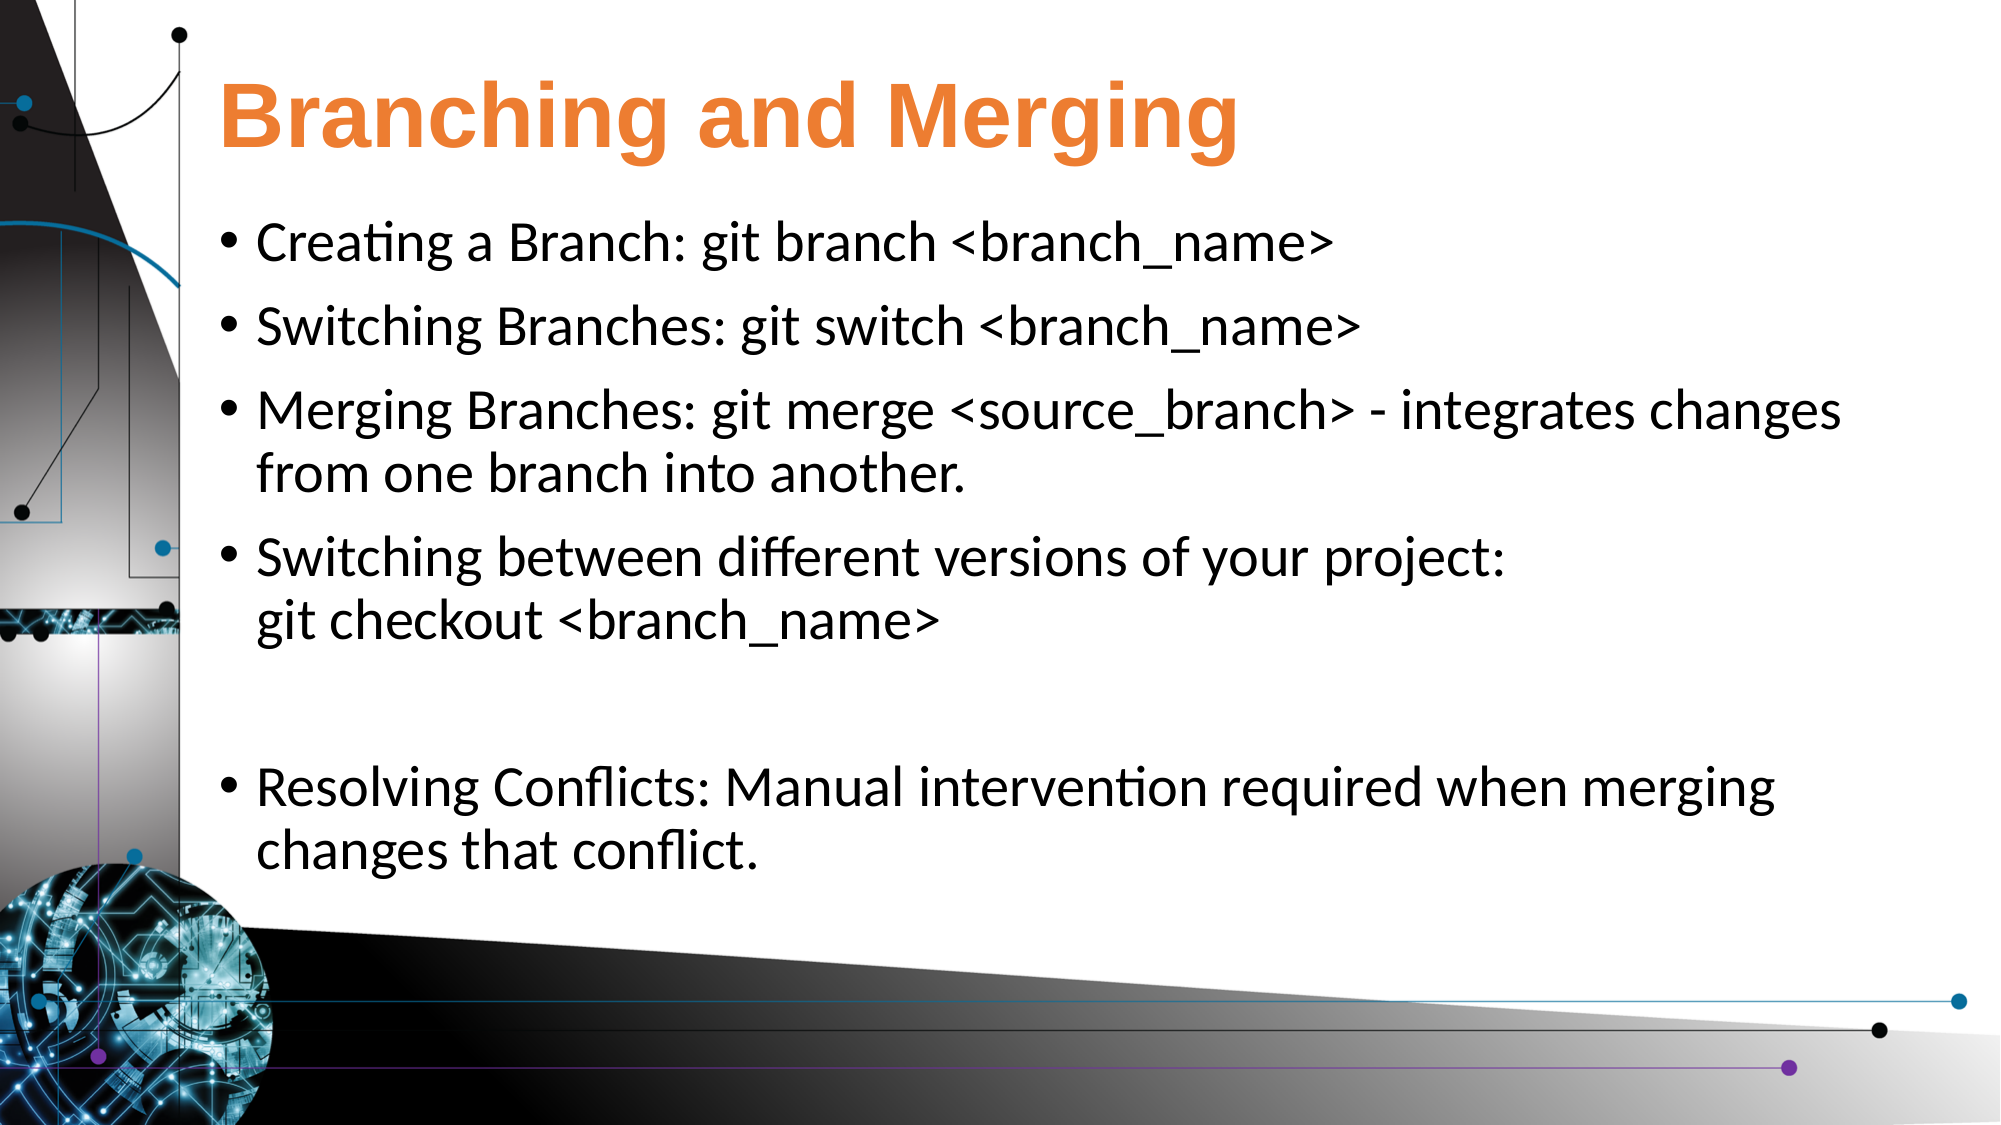

# Branching and Merging
Creating a Branch: git branch <branch_name>
Switching Branches: git switch <branch_name>
Merging Branches: git merge <source_branch> - integrates changes from one branch into another.
Switching between different versions of your project:
git checkout <branch_name>

Resolving Conflicts: Manual intervention required when merging changes that conflict.